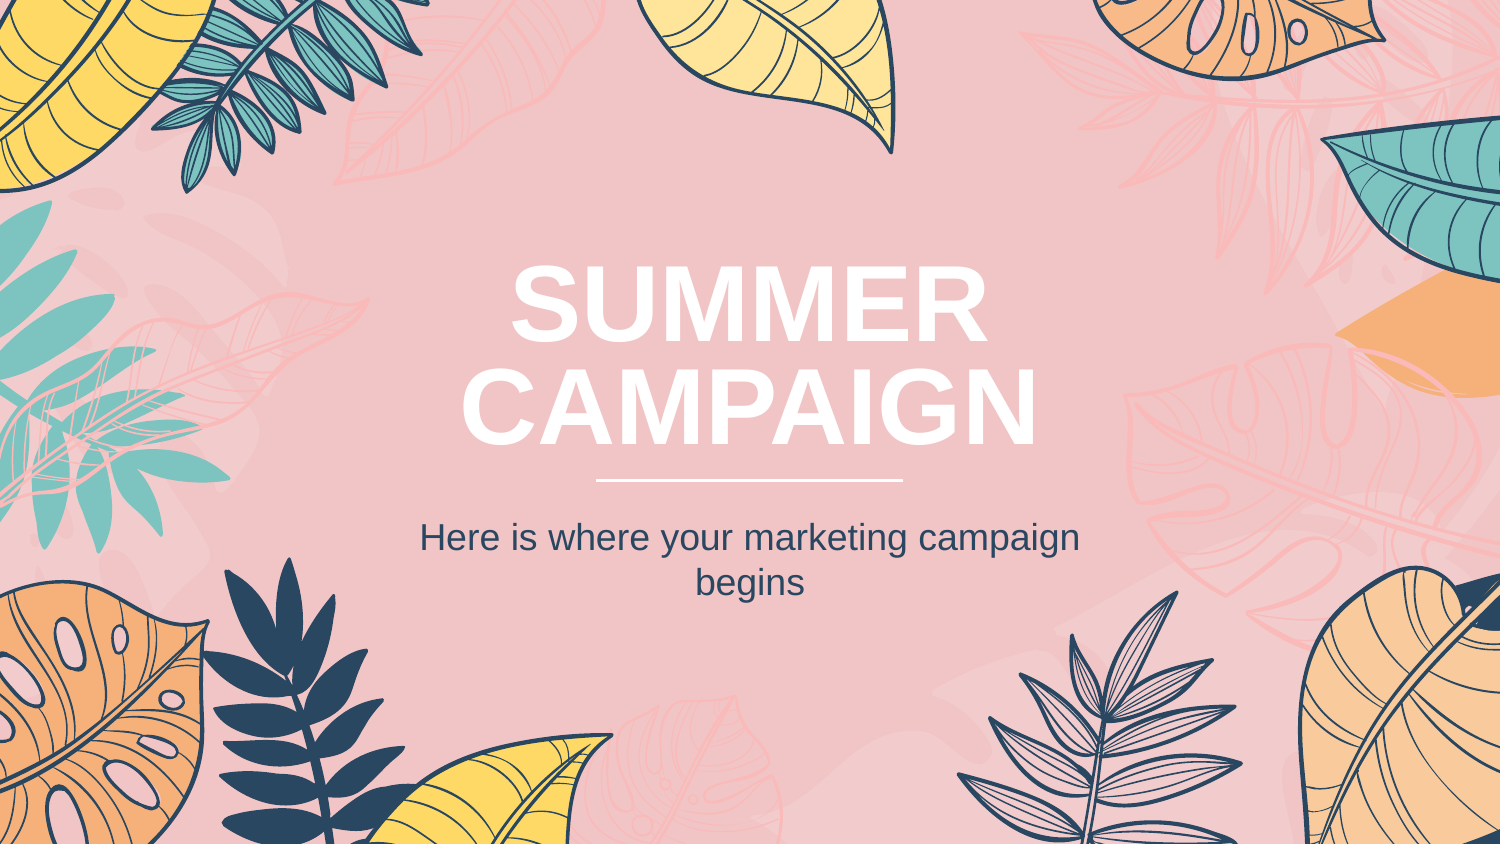

# SUMMER CAMPAIGN
Here is where your marketing campaign begins